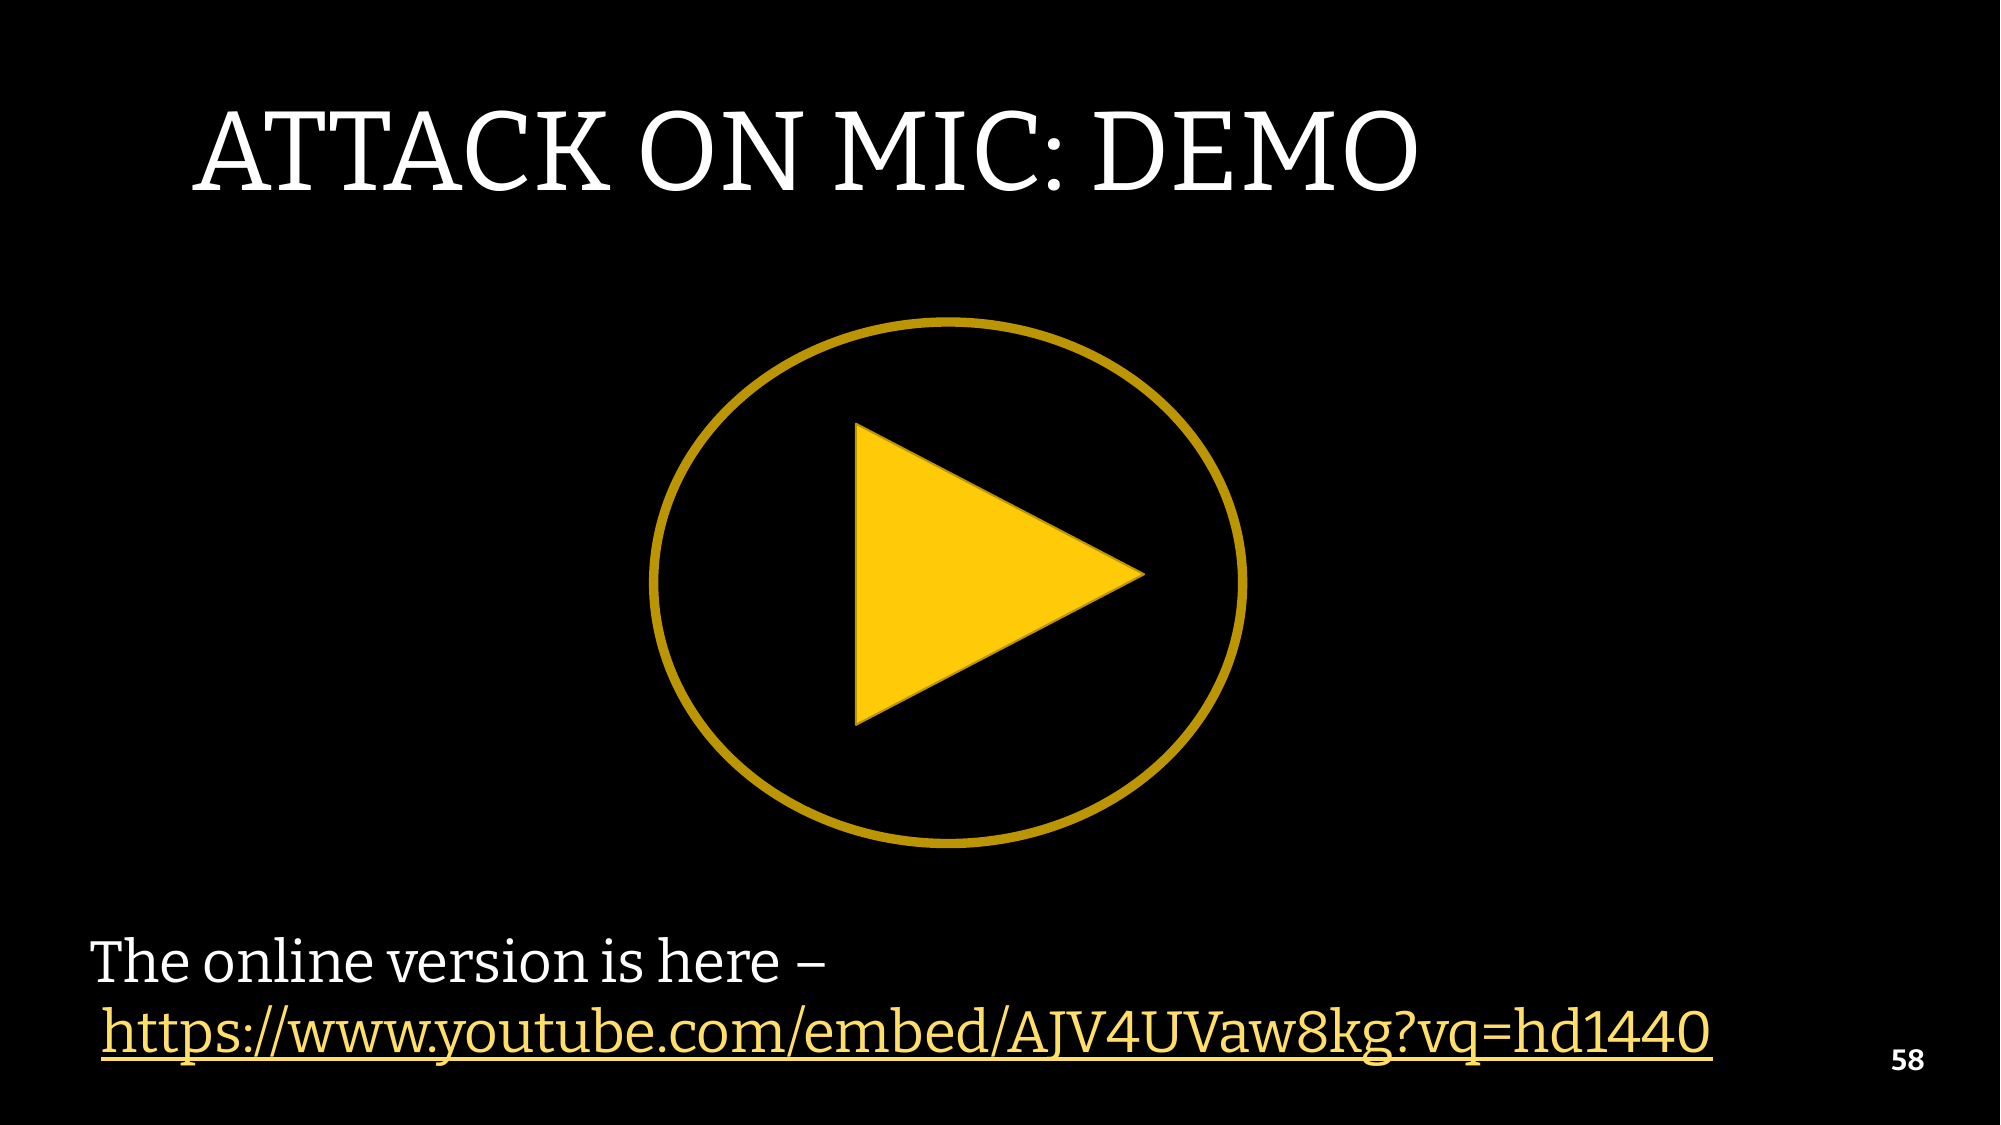

Attack on MIC: DEMO

The online version is here –
 https://www.youtube.com/embed/AJV4UVaw8kg?vq=hd1440
58